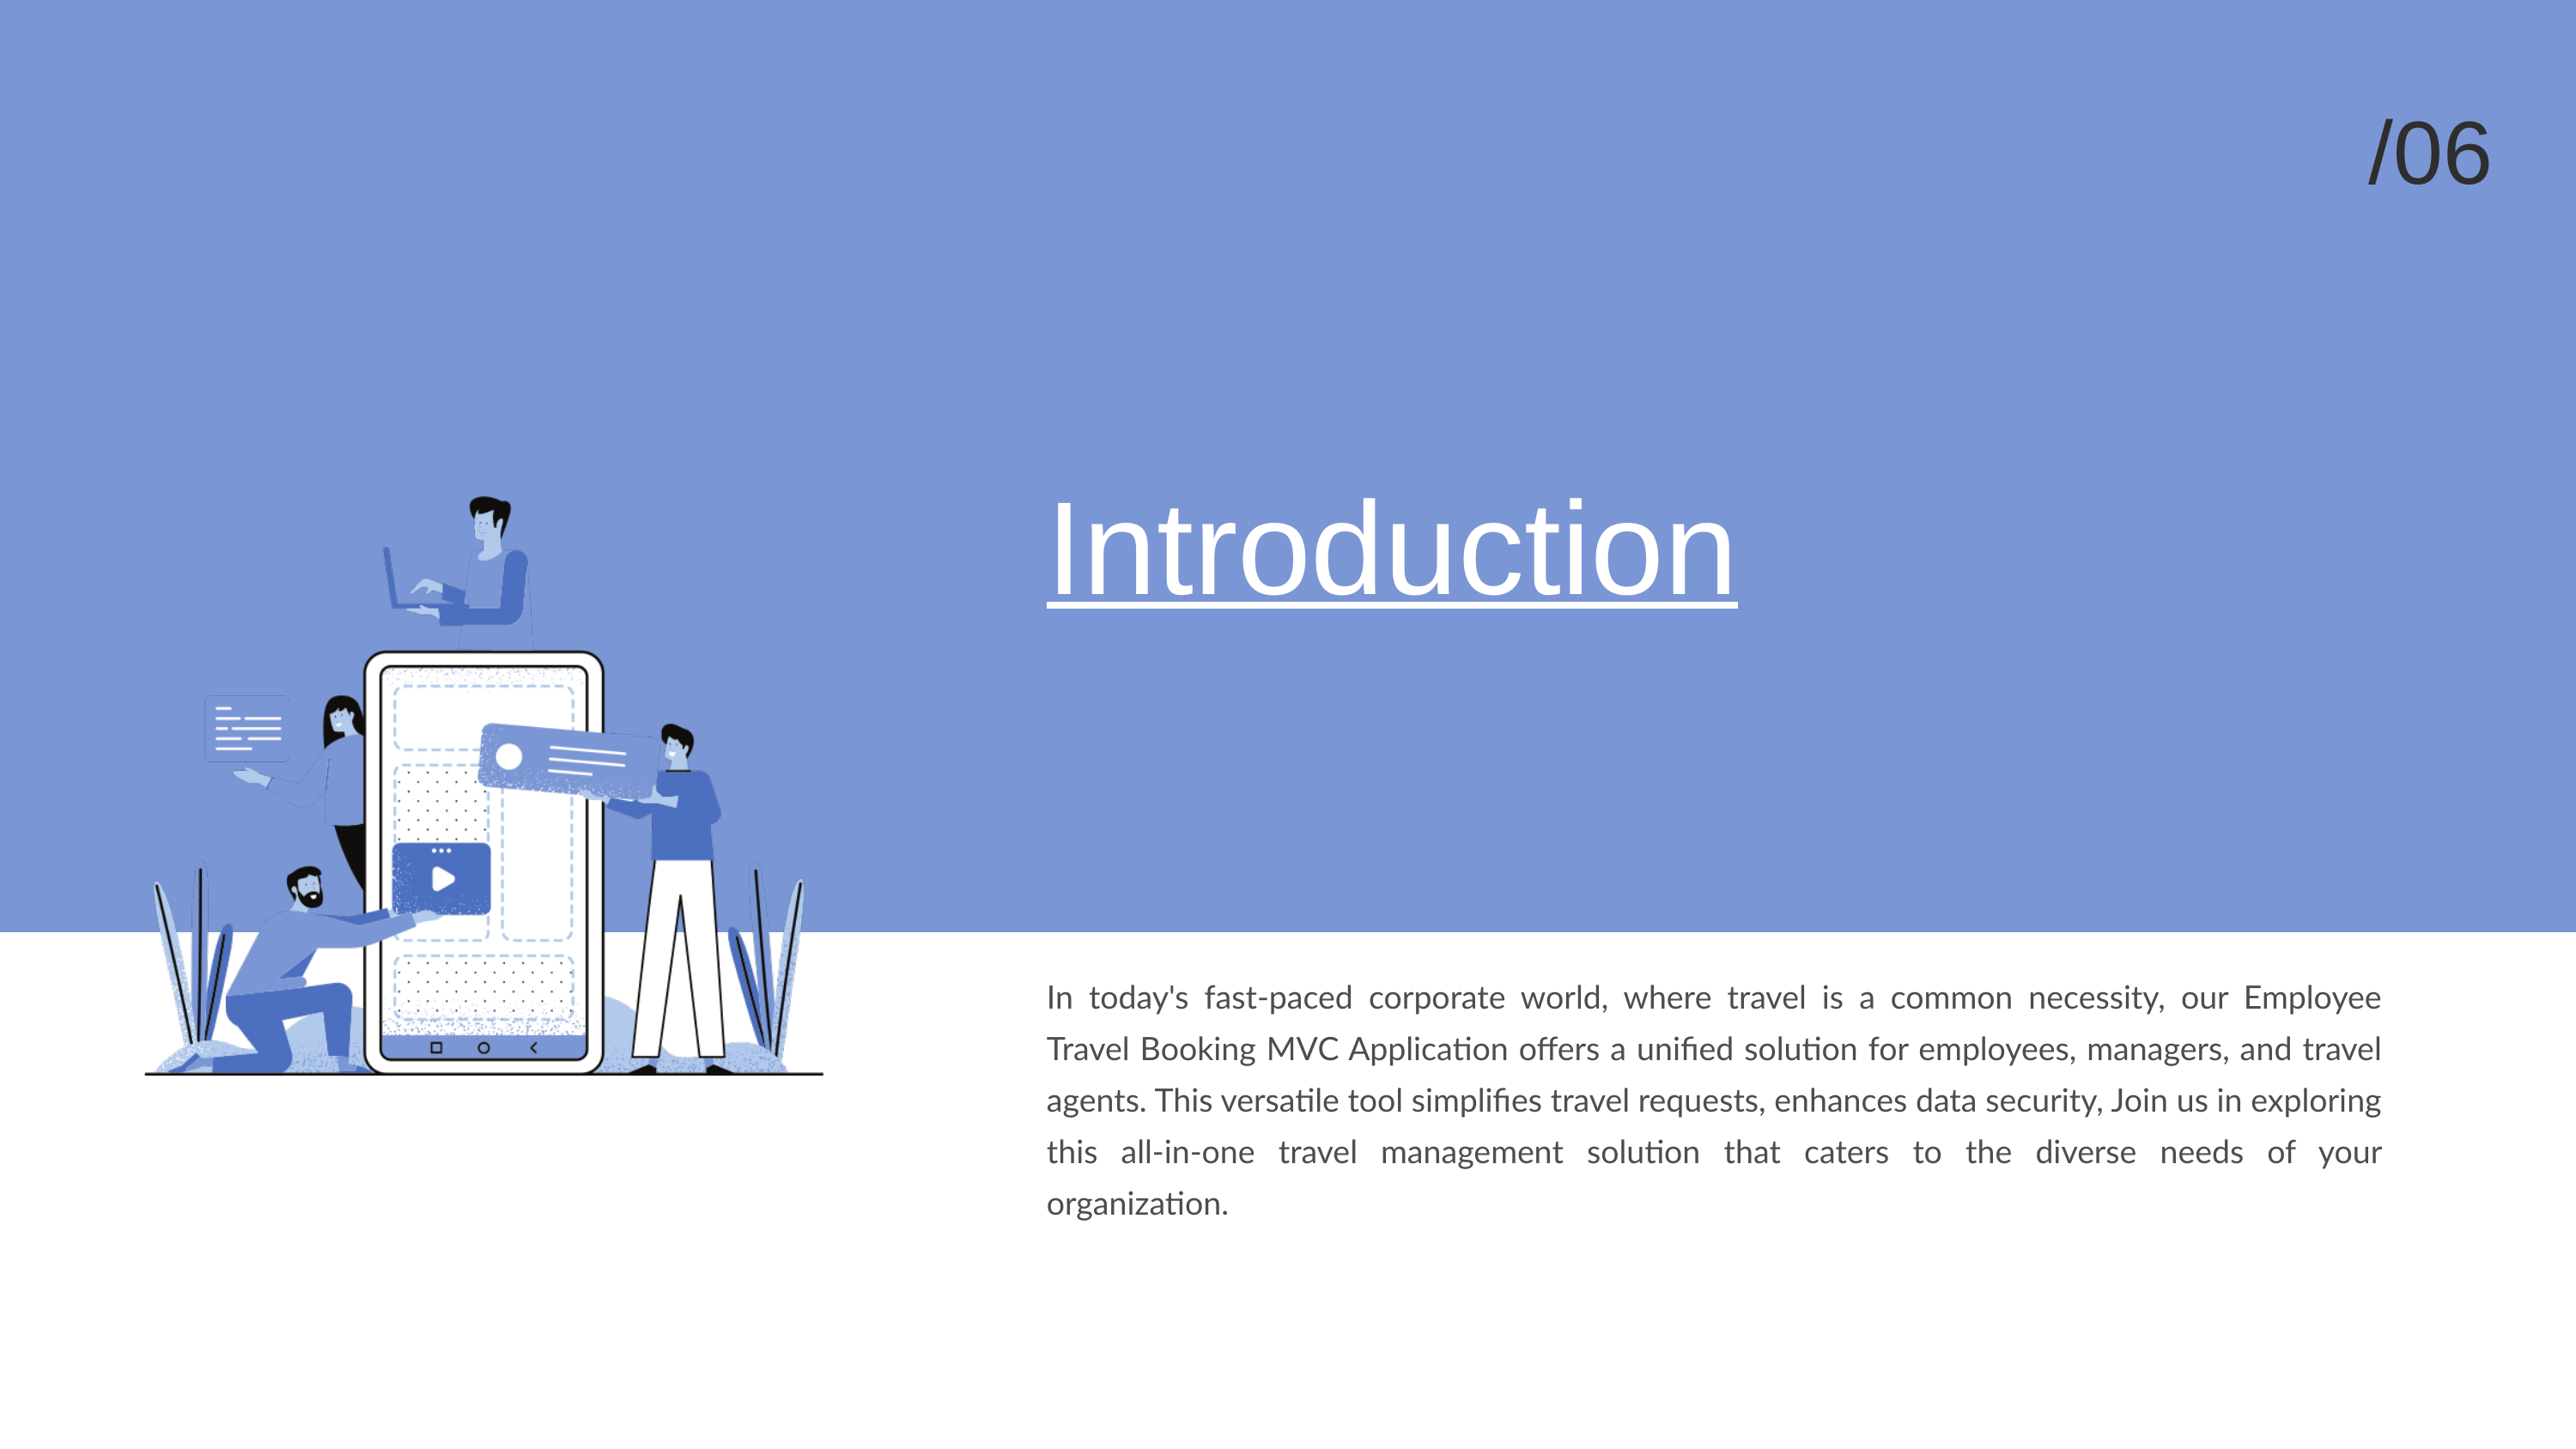

/06
Introduction

In today's fast-paced corporate world, where travel is a common necessity, our Employee Travel Booking MVC Application offers a unified solution for employees, managers, and travel agents. This versatile tool simplifies travel requests, enhances data security, Join us in exploring this all-in-one travel management solution that caters to the diverse needs of your organization.